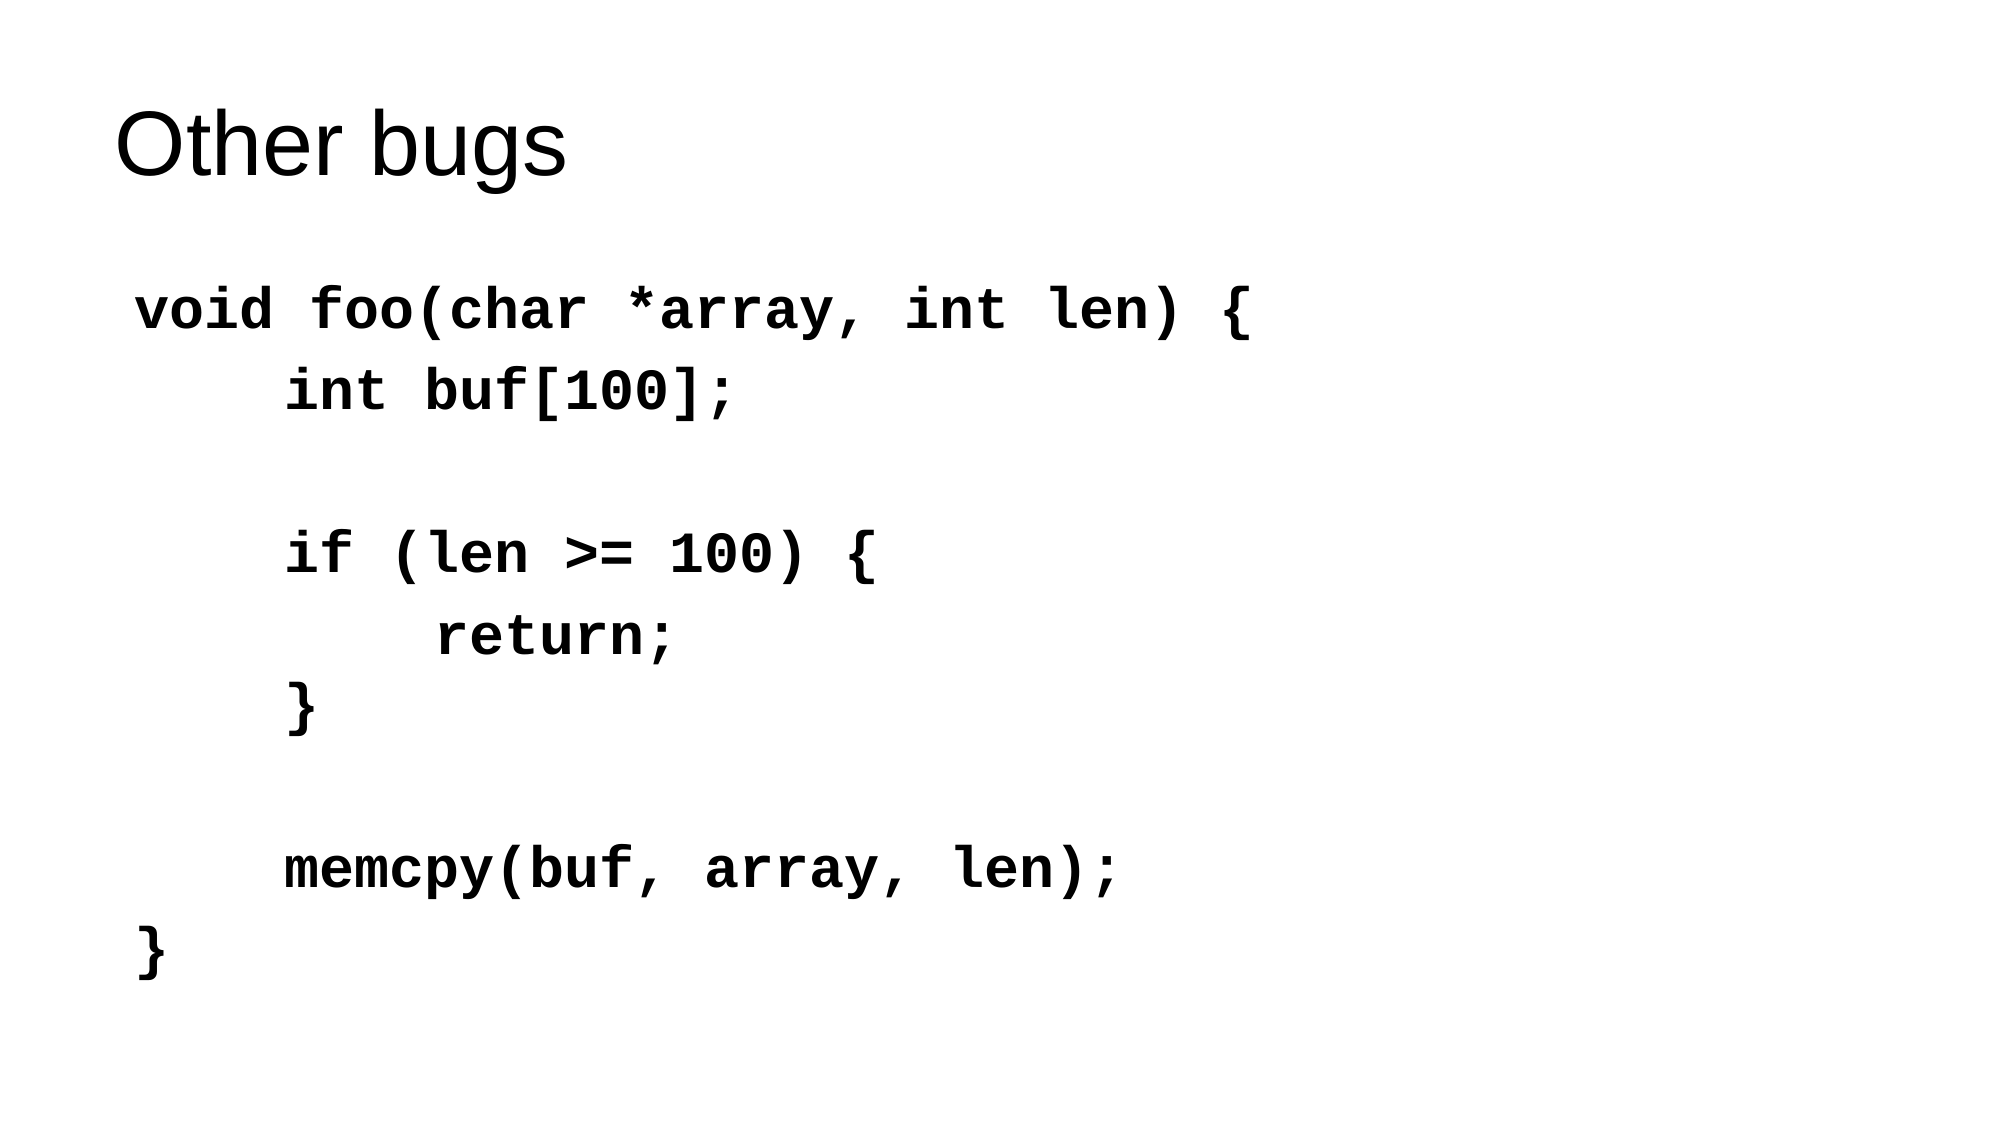

# Other bugs
void foo(char *array, int len) {
	int buf[100];

	if (len >= 100) {
		return;
	}

	memcpy(buf, array, len);
}